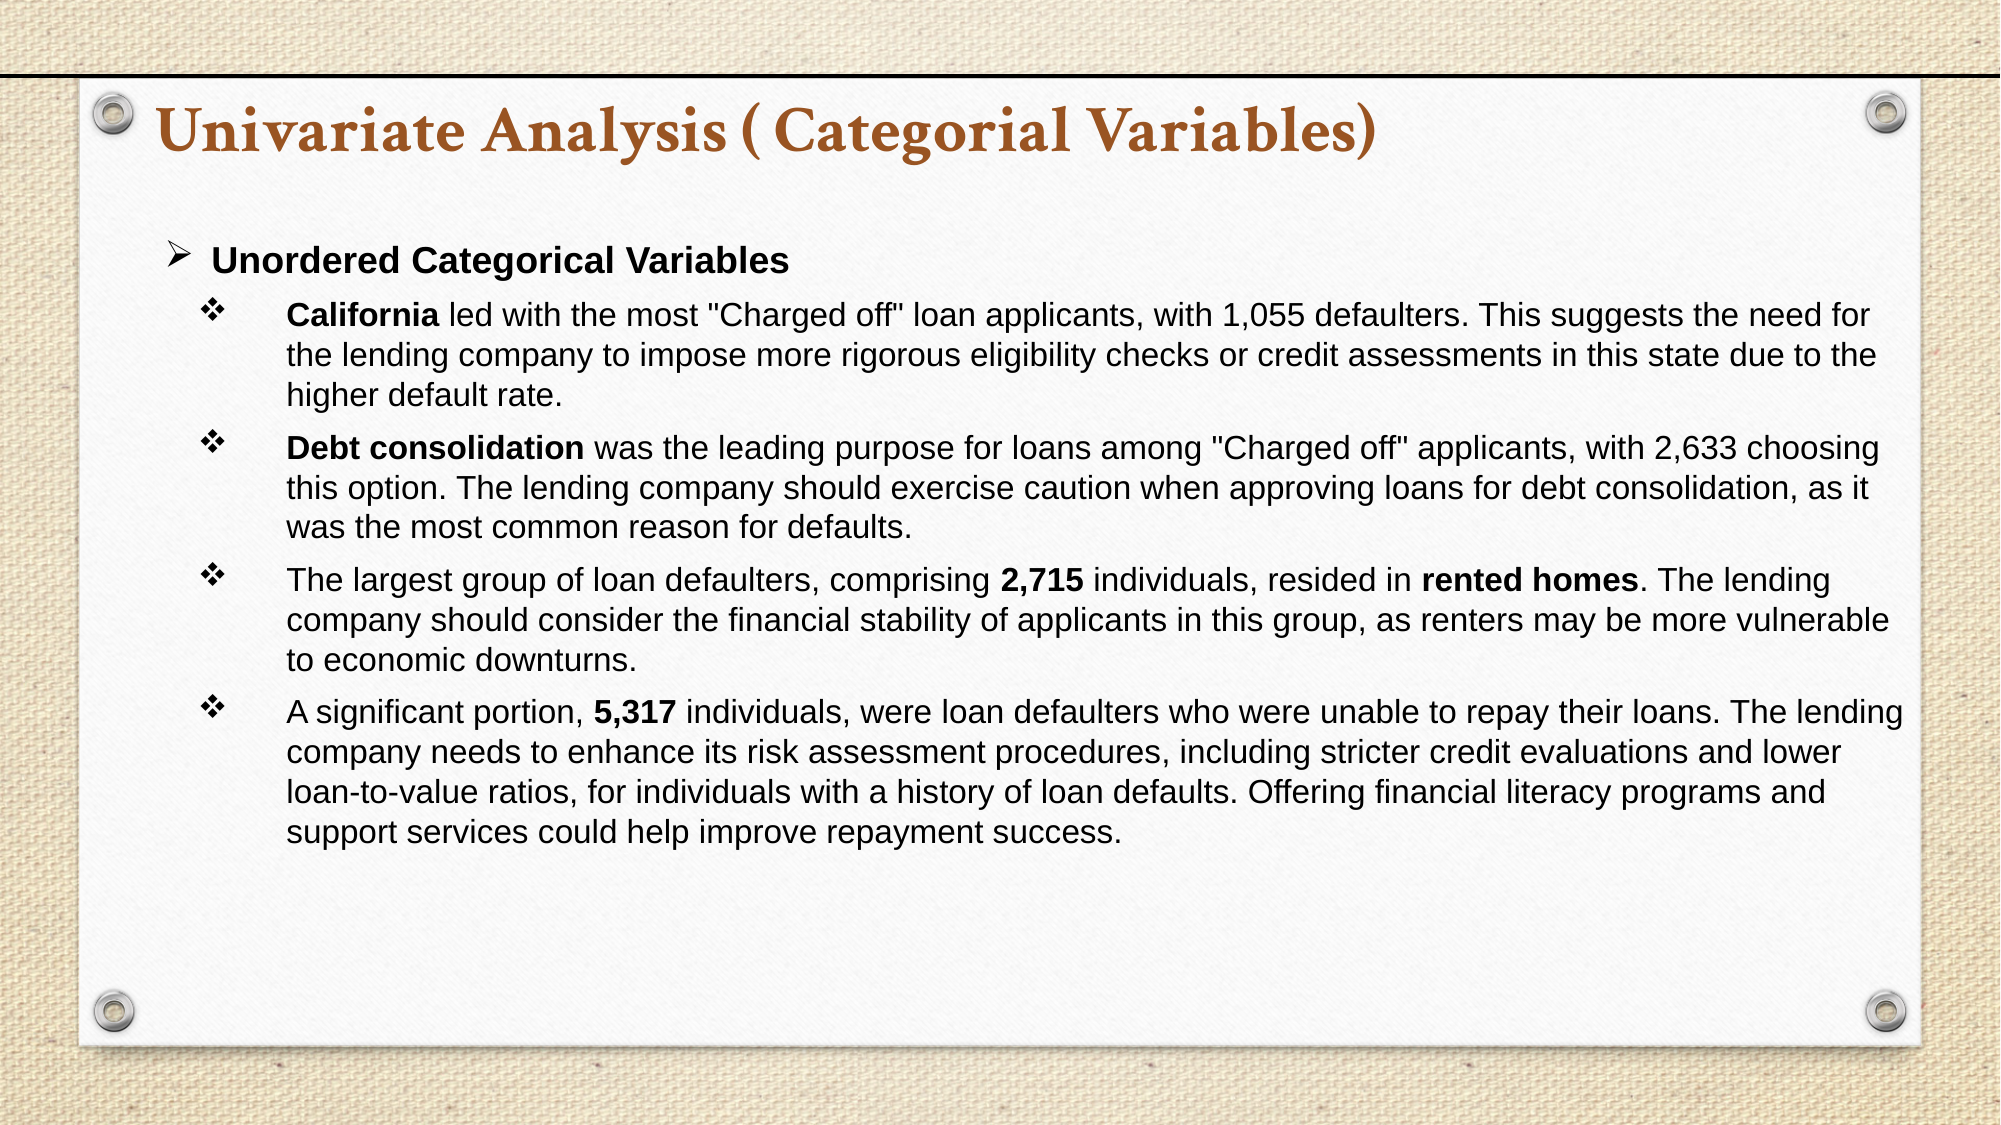

Univariate Analysis ( Categorial Variables)

Unordered Categorical Variables
California led with the most "Charged off" loan applicants, with 1,055 defaulters. This suggests the need for the lending company to impose more rigorous eligibility checks or credit assessments in this state due to the higher default rate.
Debt consolidation was the leading purpose for loans among "Charged off" applicants, with 2,633 choosing this option. The lending company should exercise caution when approving loans for debt consolidation, as it was the most common reason for defaults.
The largest group of loan defaulters, comprising 2,715 individuals, resided in rented homes. The lending company should consider the financial stability of applicants in this group, as renters may be more vulnerable to economic downturns.
A significant portion, 5,317 individuals, were loan defaulters who were unable to repay their loans. The lending company needs to enhance its risk assessment procedures, including stricter credit evaluations and lower loan-to-value ratios, for individuals with a history of loan defaults. Offering financial literacy programs and support services could help improve repayment success.